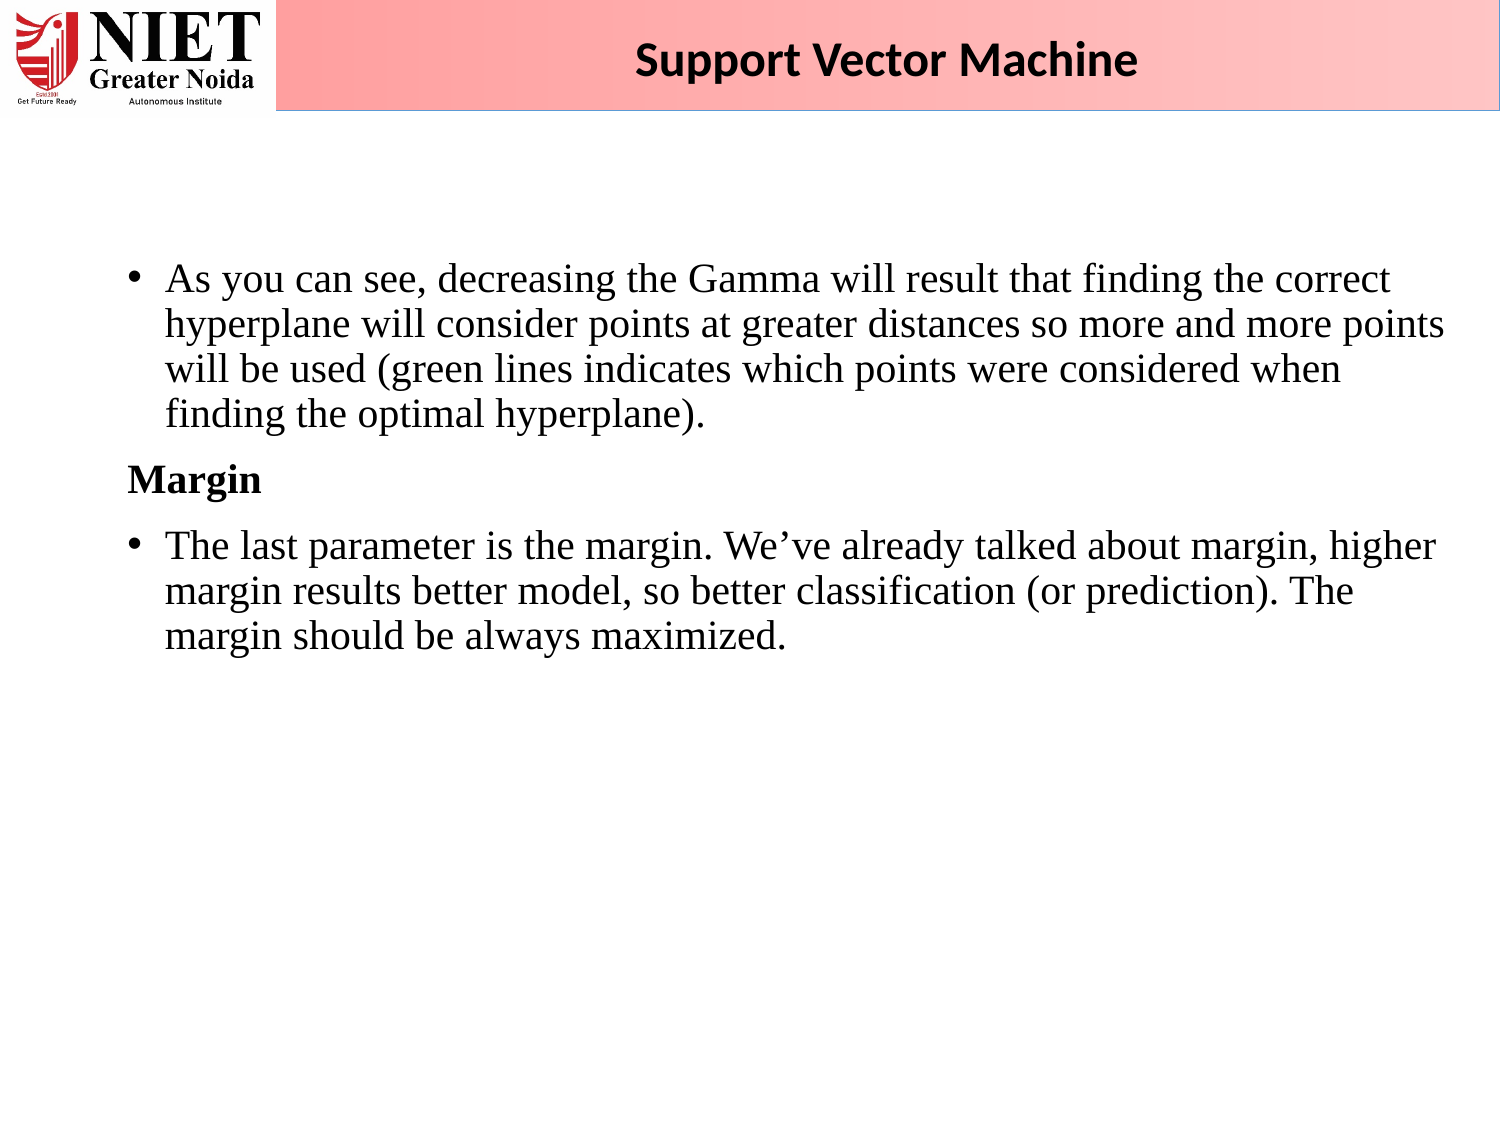

Support Vector Machine
As you can see, decreasing the Gamma will result that finding the correct hyperplane will consider points at greater distances so more and more points will be used (green lines indicates which points were considered when finding the optimal hyperplane).
Margin
The last parameter is the margin. We’ve already talked about margin, higher margin results better model, so better classification (or prediction). The margin should be always maximized.